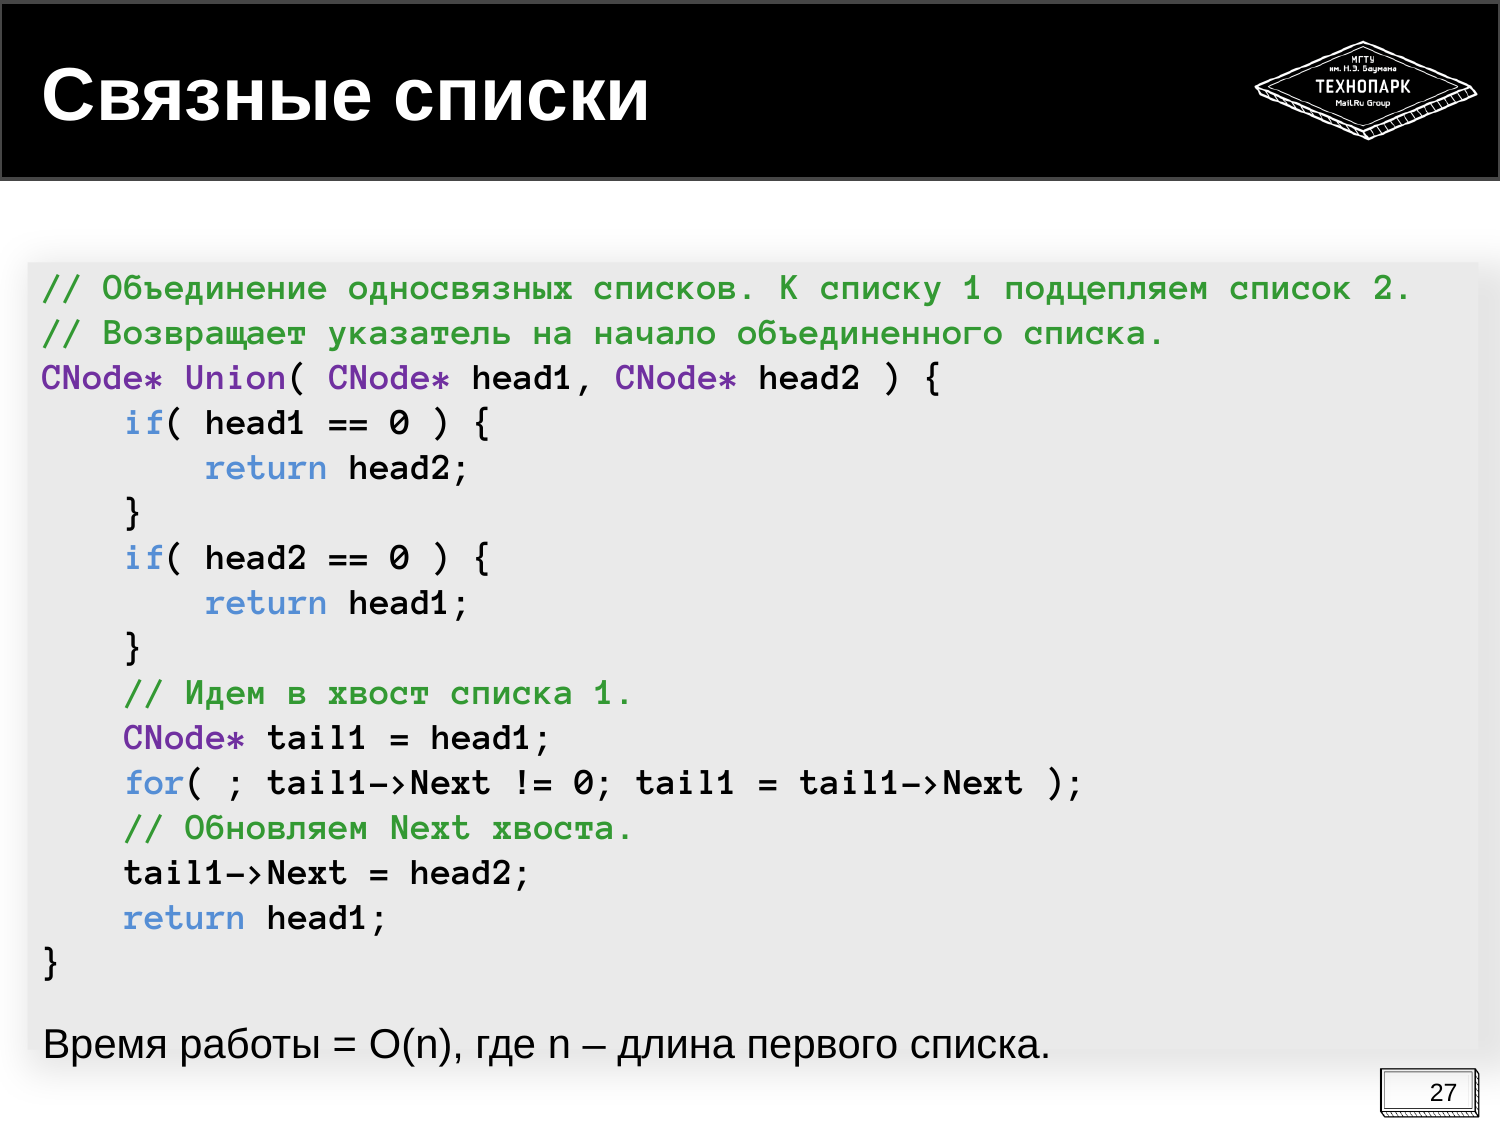

# Связные списки
// Объединение односвязных списков. К списку 1 подцепляем список 2.
// Возвращает указатель на начало объединенного списка.
CNode* Union( CNode* head1, CNode* head2 ) {
    if( head1 == 0 ) {
        return head2;
    }
    if( head2 == 0 ) {
        return head1;
    }
    // Идем в хвост списка 1.
    CNode* tail1 = head1;
    for( ; tail1->Next != 0; tail1 = tail1->Next );
    // Обновляем Next хвоста.
    tail1->Next = head2;
    return head1;
}

Время работы = O(n), где n – длина первого списка.
27